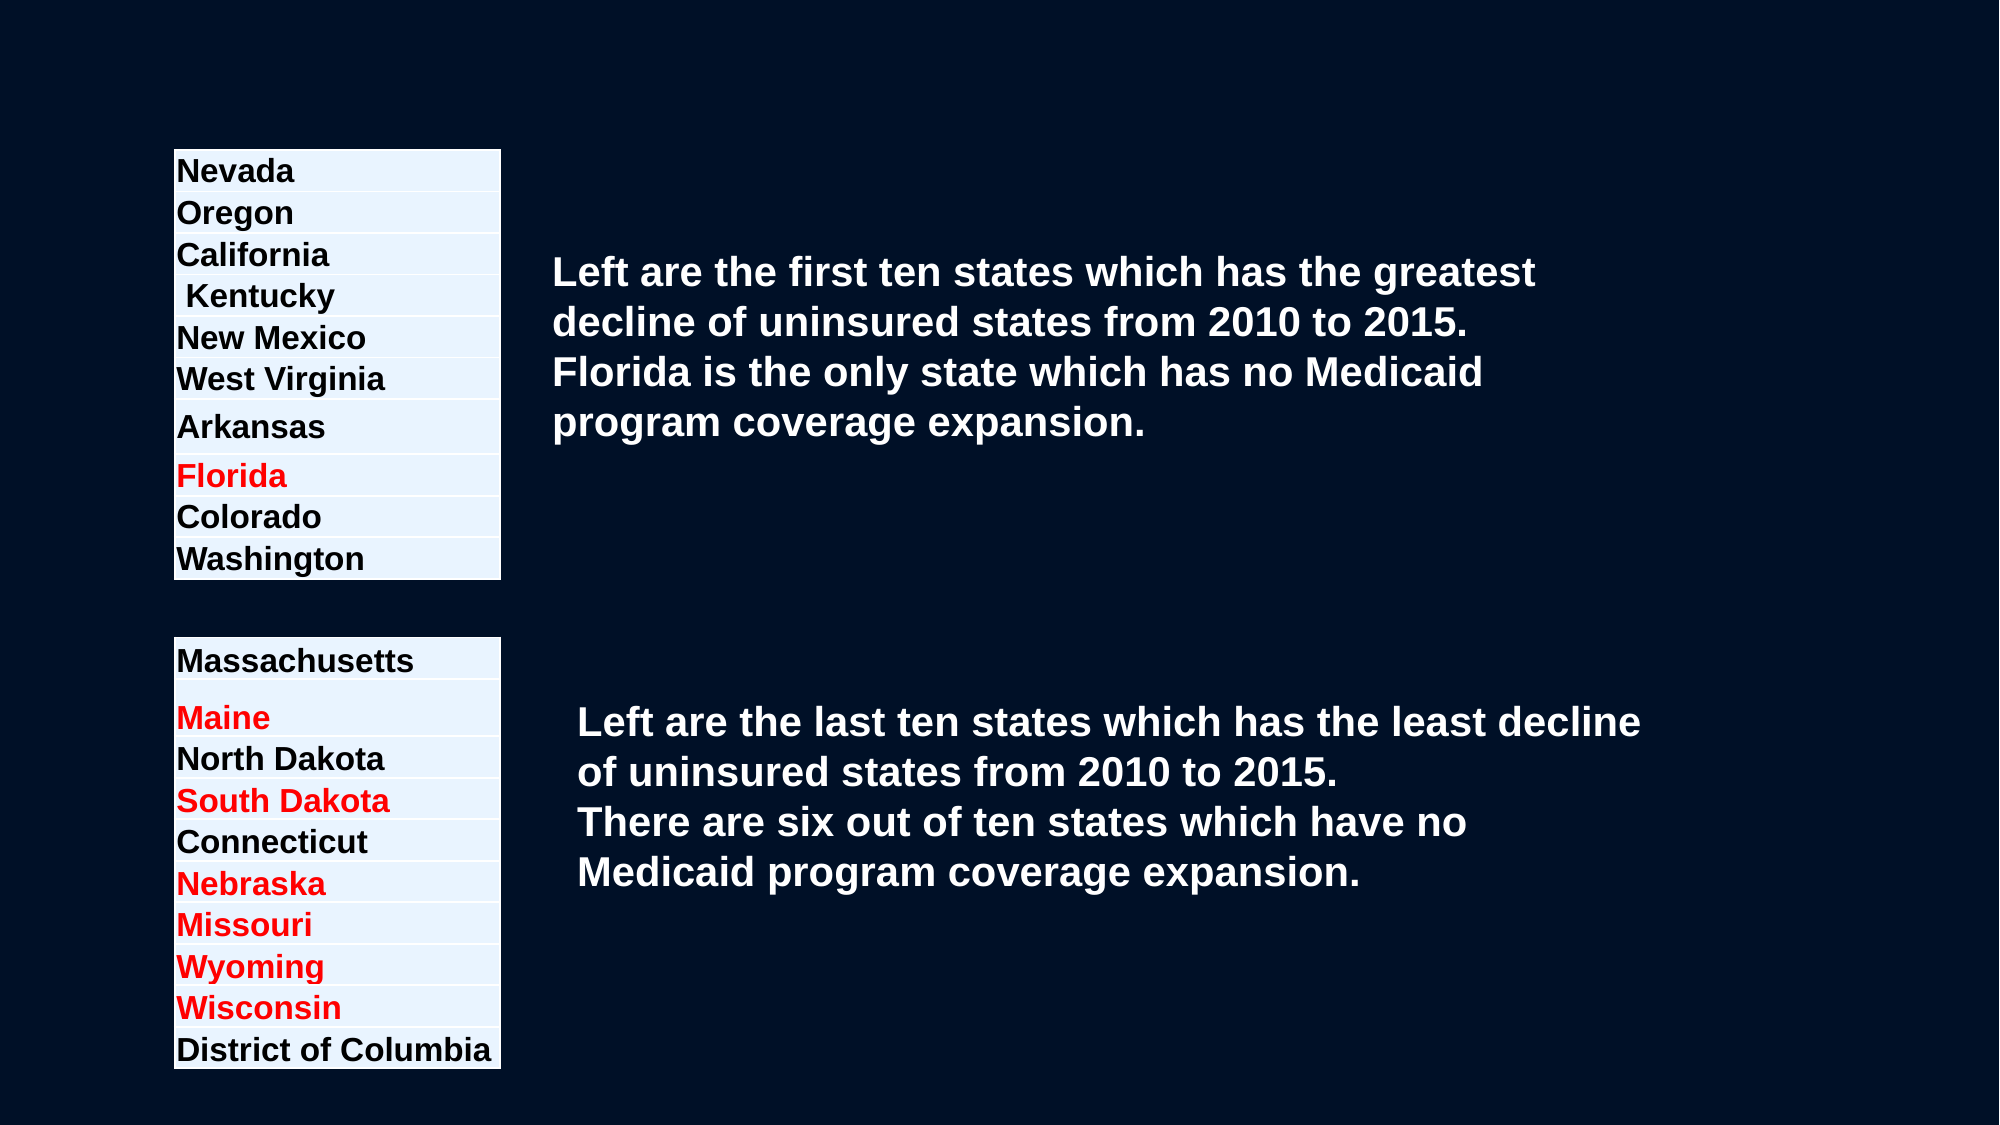

| Nevada |
| --- |
| Oregon |
| California |
| Kentucky |
| New Mexico |
| West Virginia |
| Arkansas |
| Florida |
| Colorado |
| Washington |
Left are the first ten states which has the greatest decline of uninsured states from 2010 to 2015.
Florida is the only state which has no Medicaid program coverage expansion.
| Massachusetts |
| --- |
| Maine |
| North Dakota |
| South Dakota |
| Connecticut |
| Nebraska |
| Missouri |
| Wyoming |
| Wisconsin |
| District of Columbia |
Left are the last ten states which has the least decline of uninsured states from 2010 to 2015.
There are six out of ten states which have no Medicaid program coverage expansion.